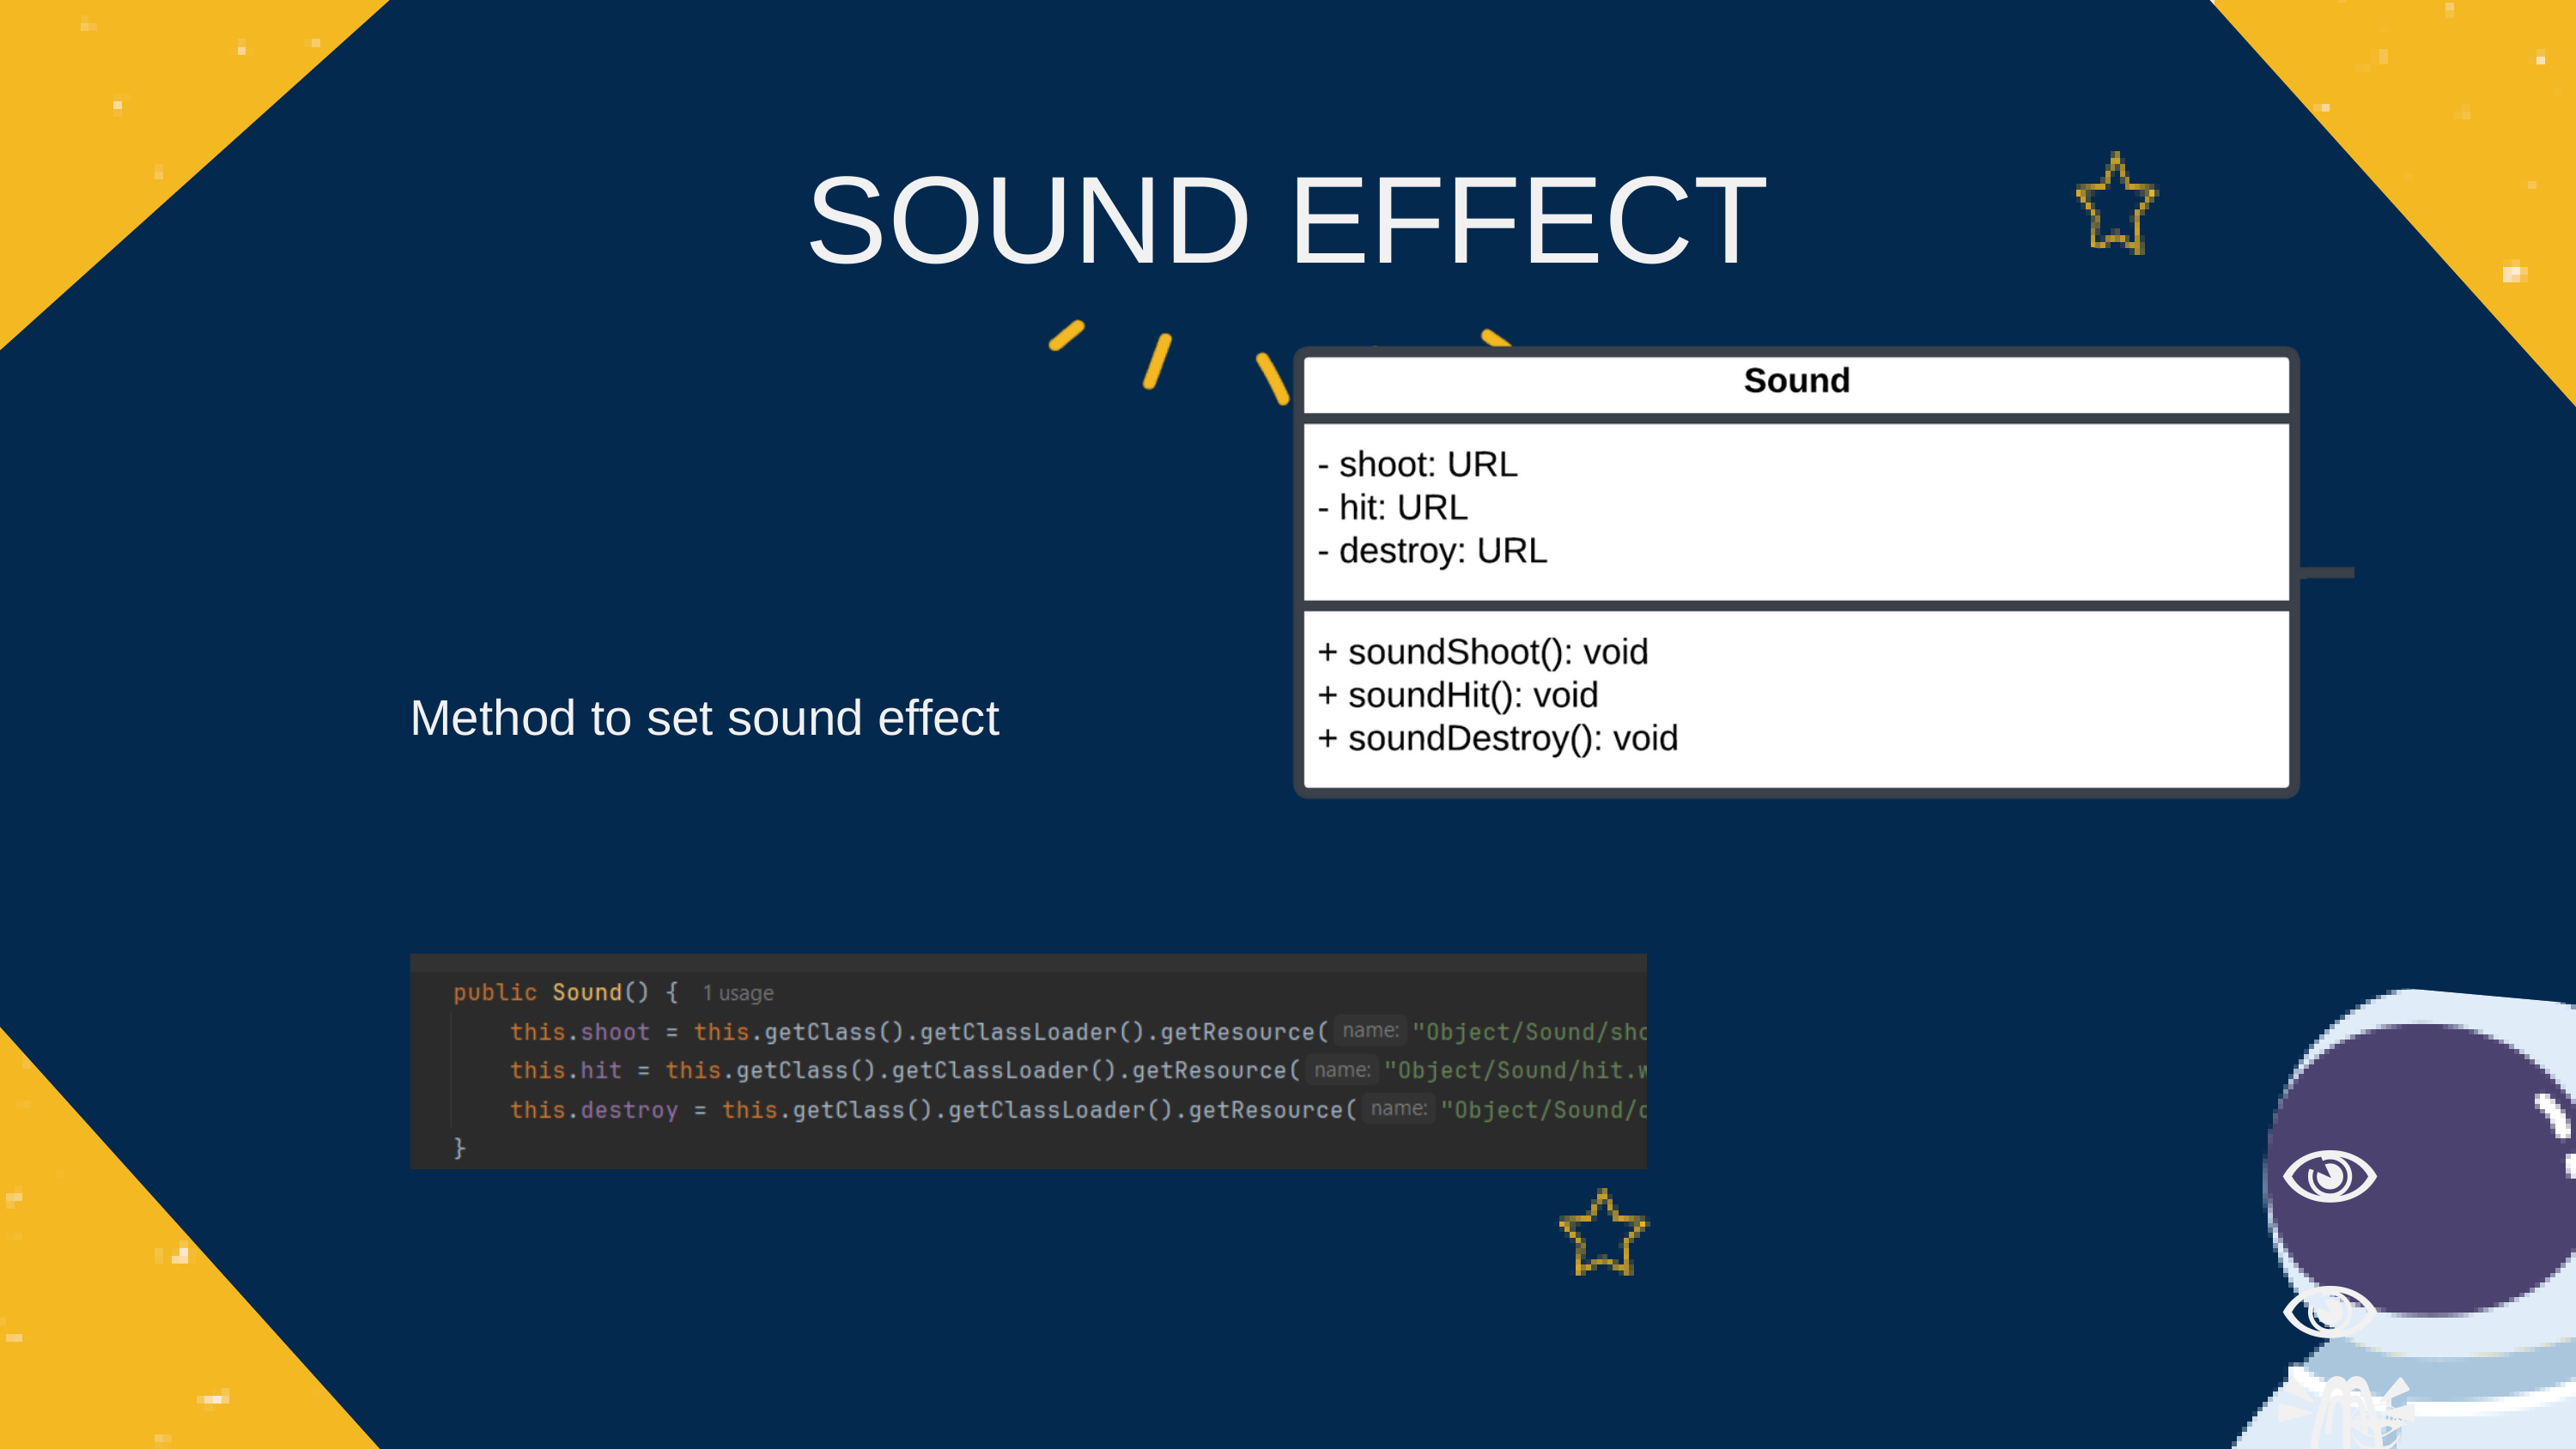

SOUND EFFECT

Method to set sound effect

👁  👁
   👄

🙏